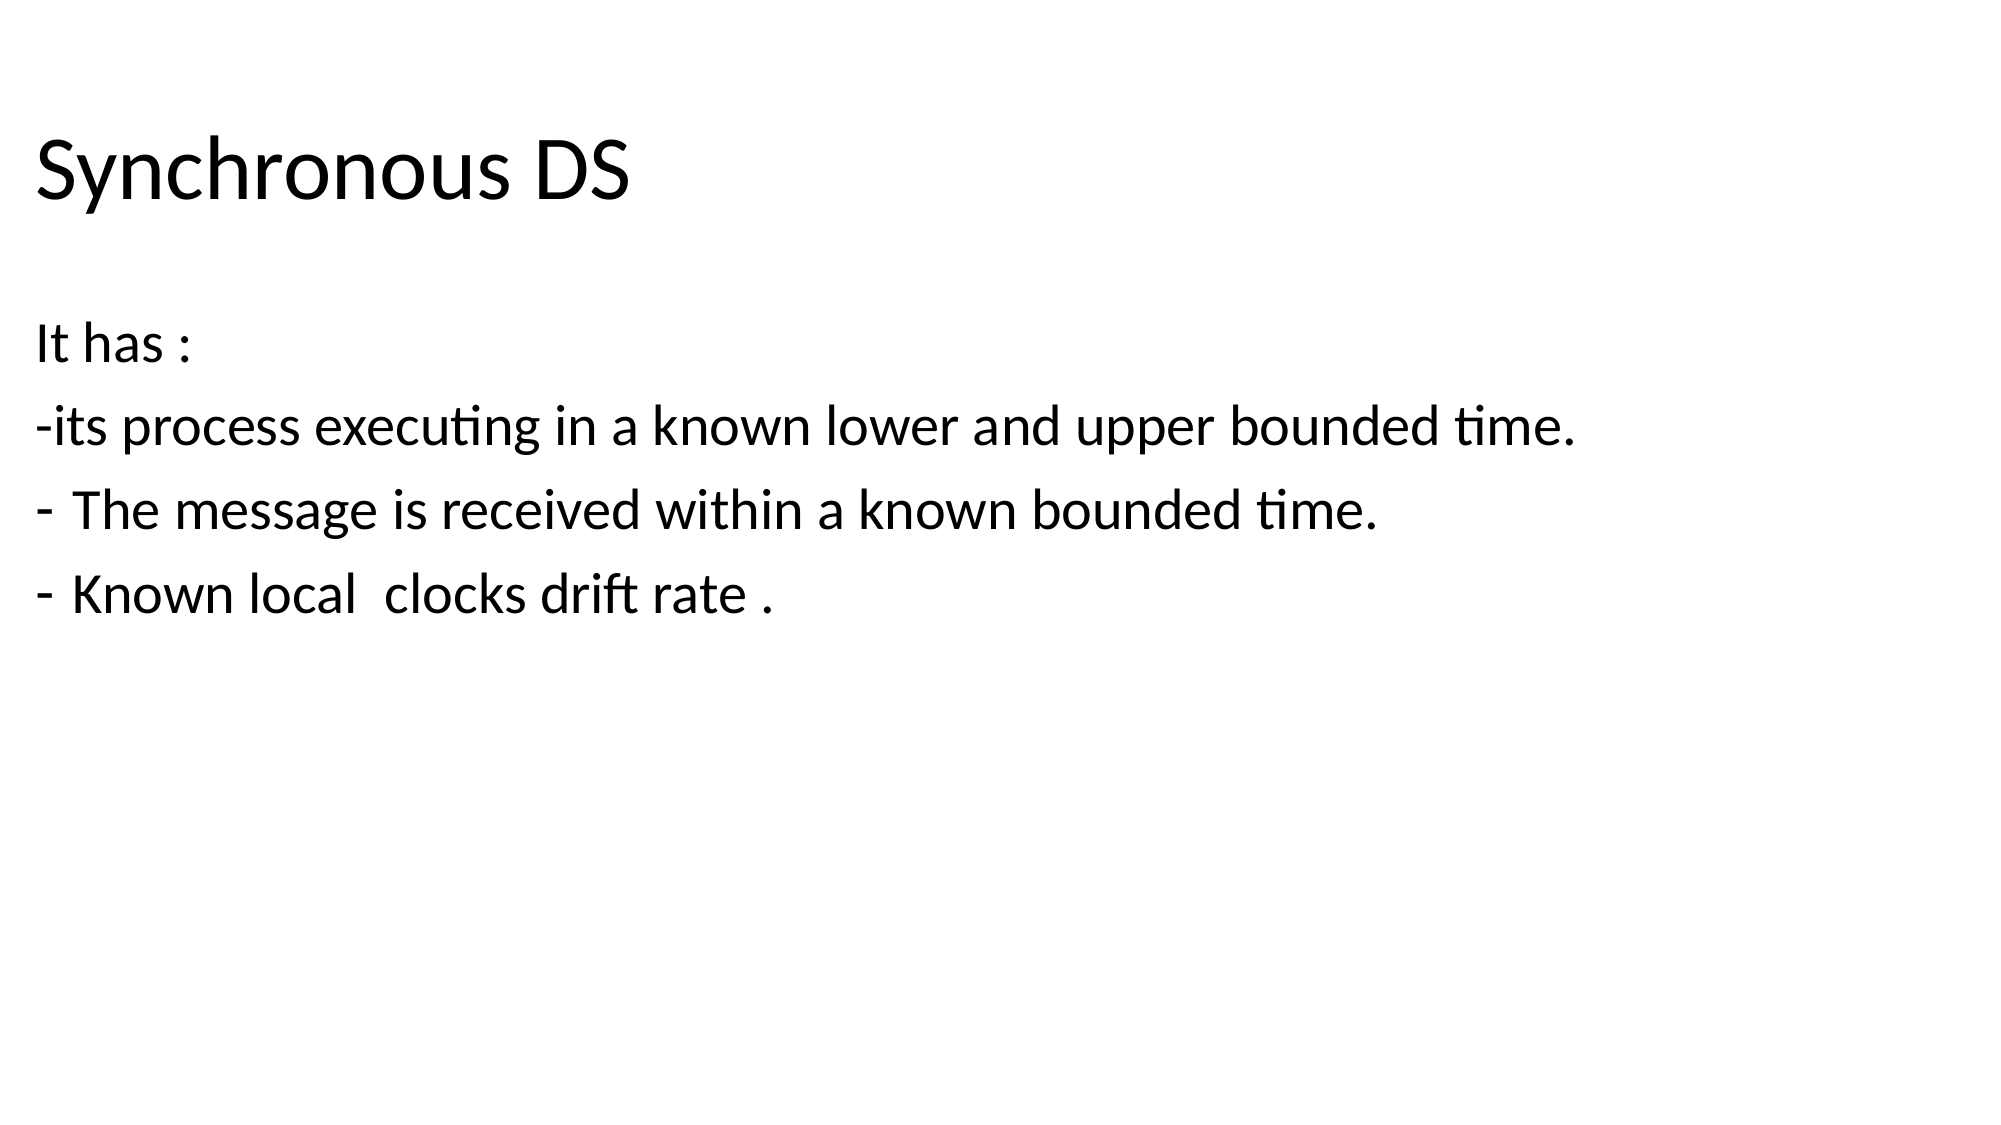

# Synchronous DS
It has :
-its process executing in a known lower and upper bounded time.
The message is received within a known bounded time.
Known local  clocks drift rate .